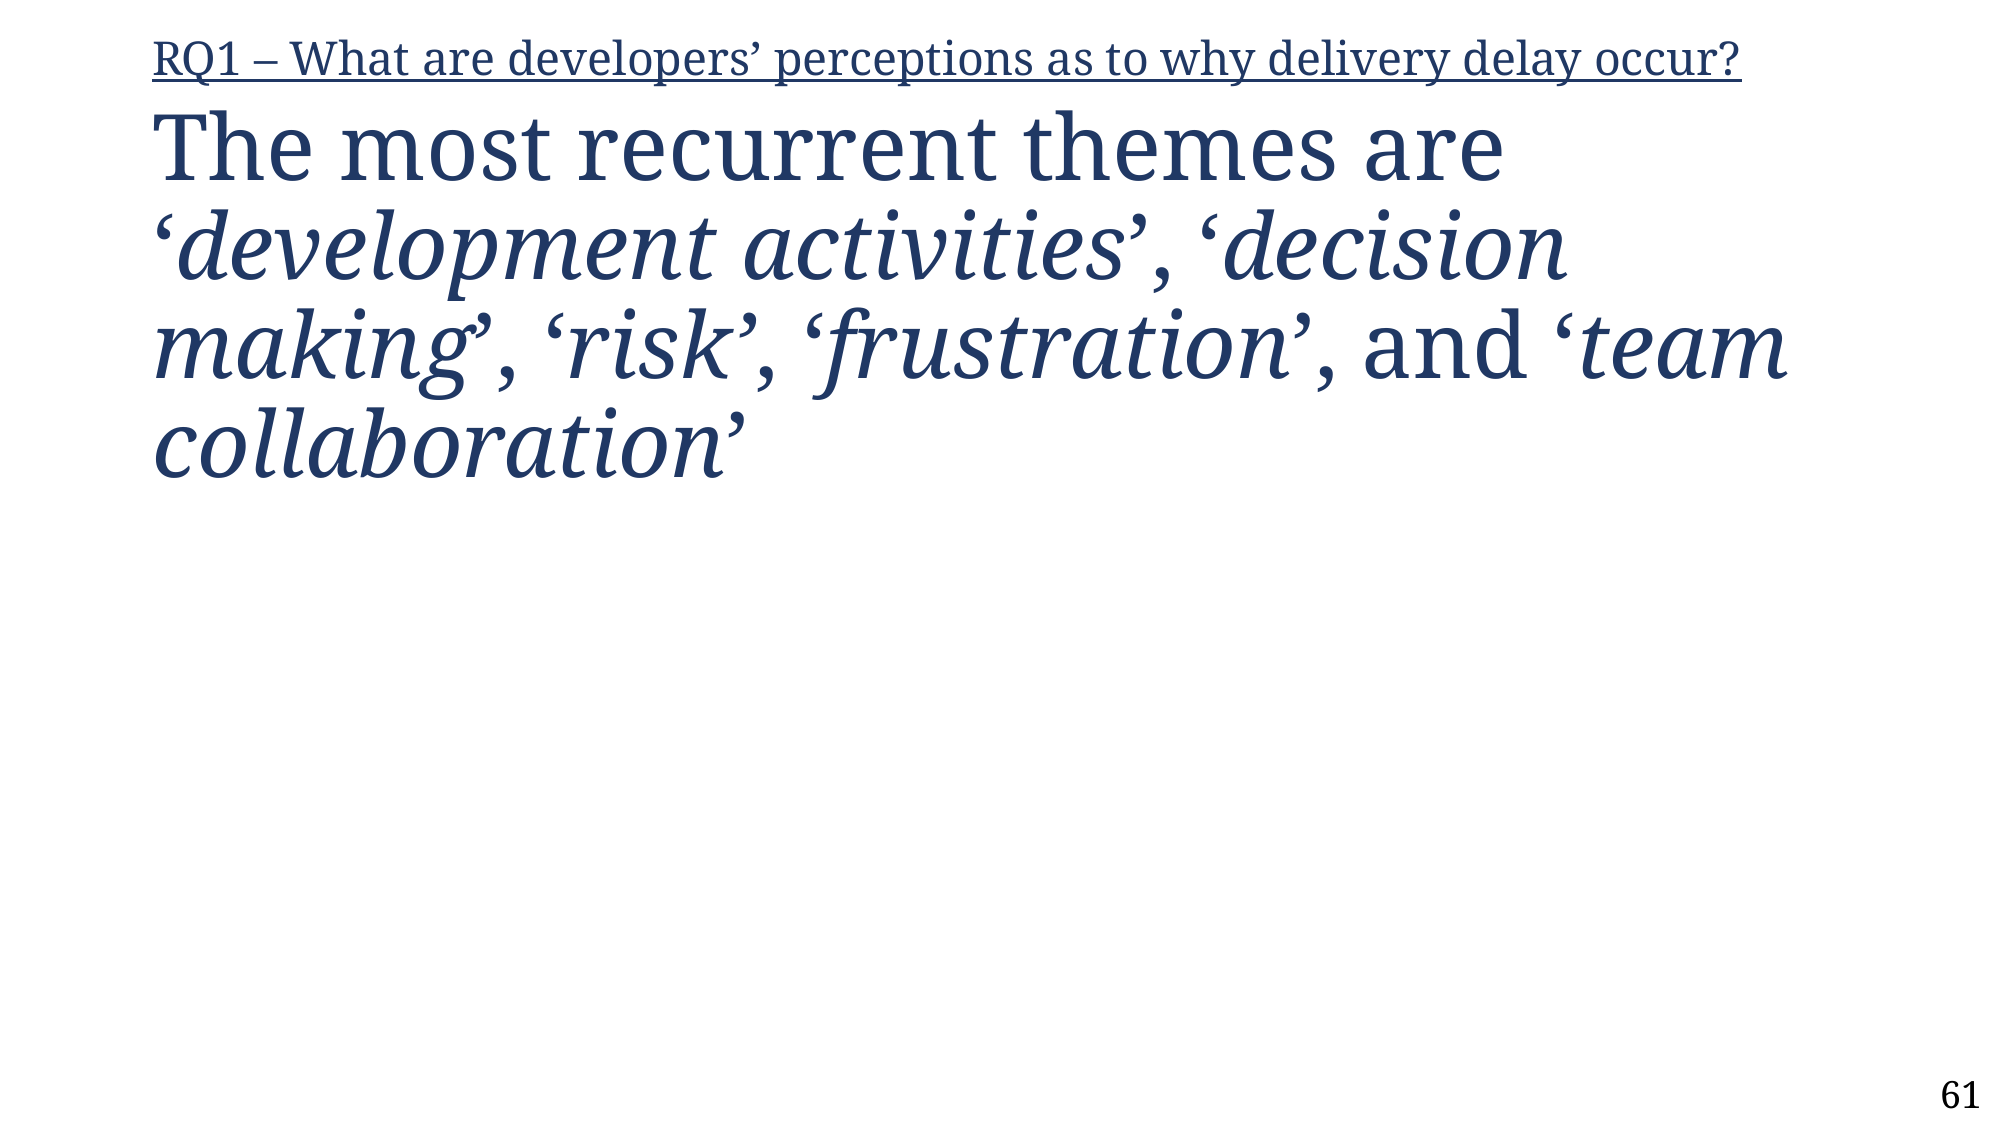

RQ1 – What are developers’ perceptions as to why delivery delay occur?
# The most recurrent themes are ‘development activities’, ‘decision making’, ‘risk’, ‘frustration’, and ‘team collaboration’
61